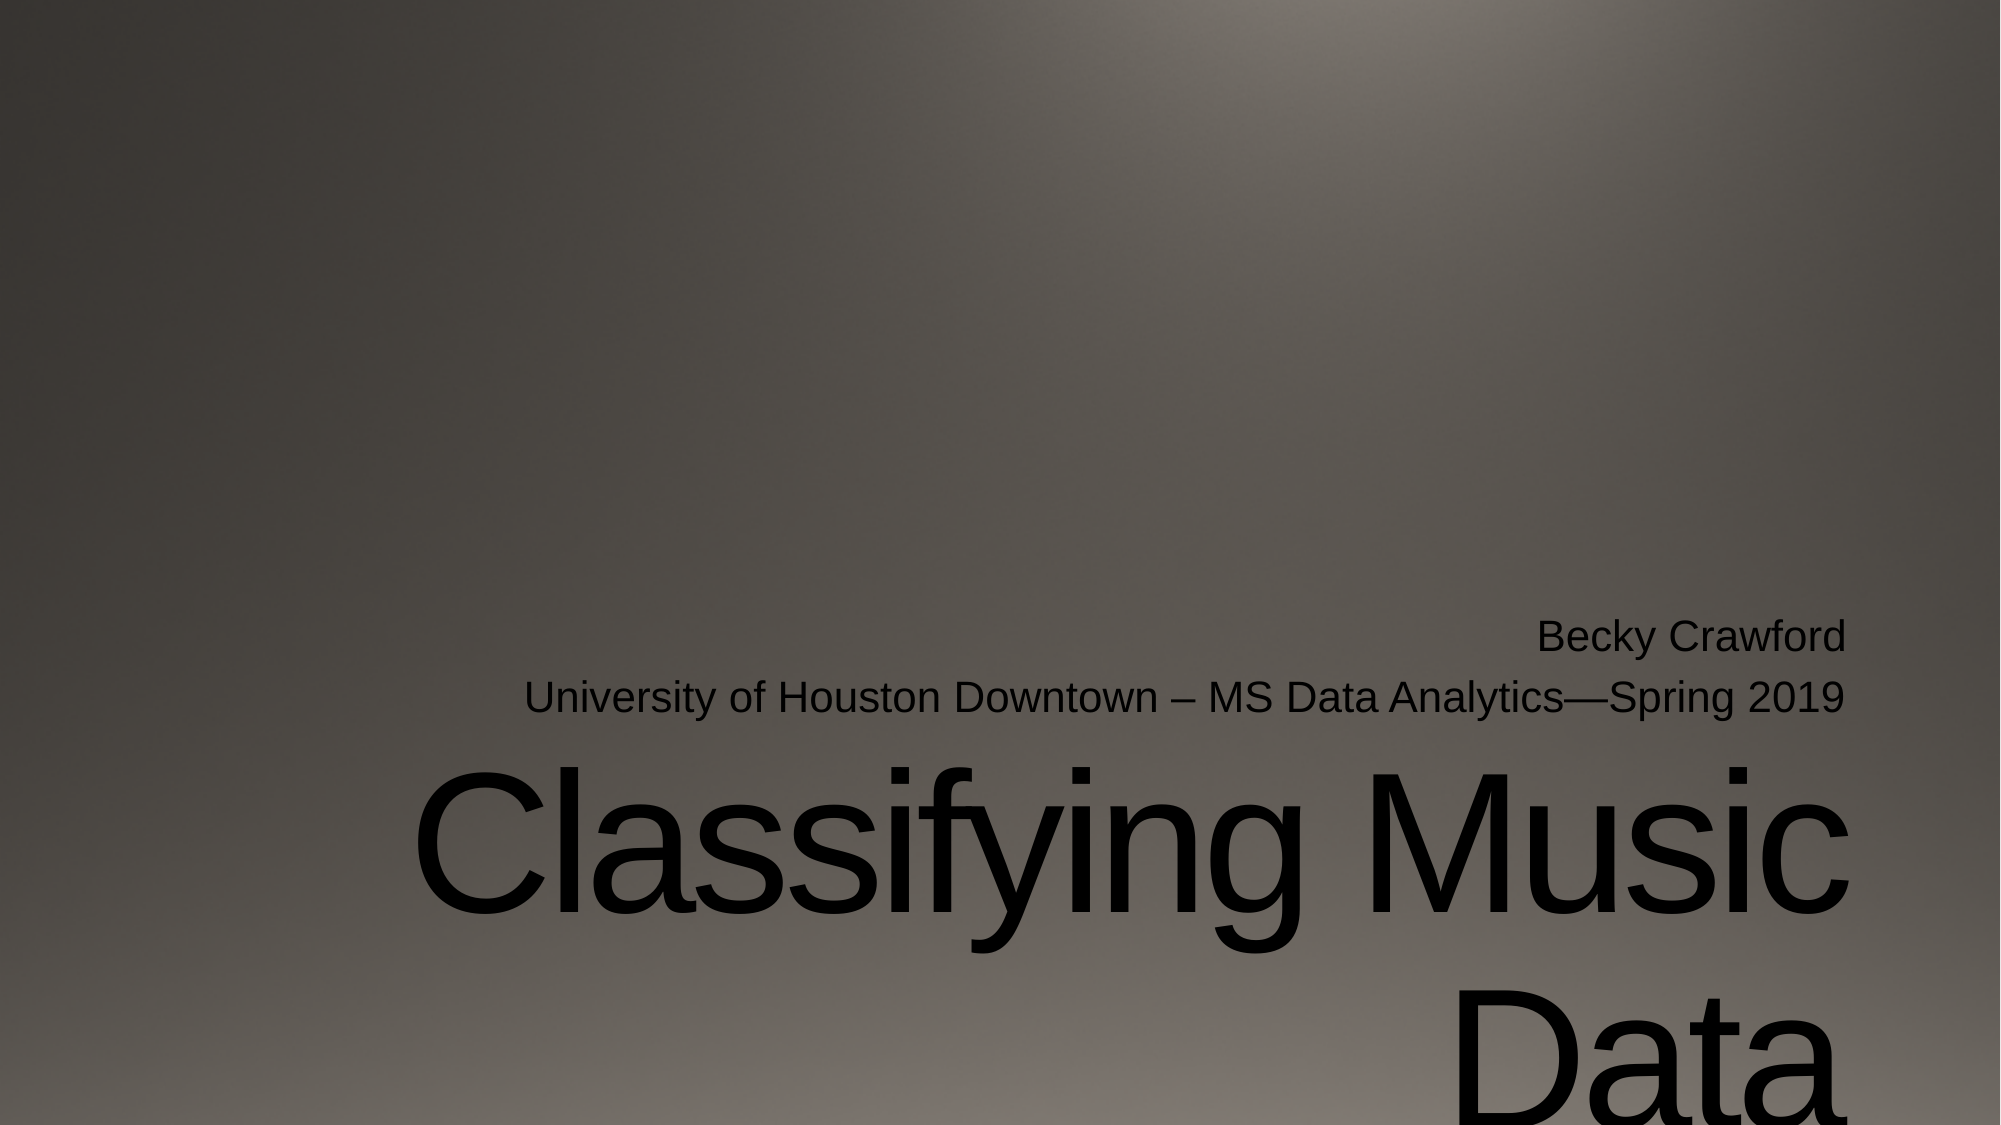

Becky Crawford
University of Houston Downtown – MS Data Analytics—Spring 2019
# Classifying Music Data